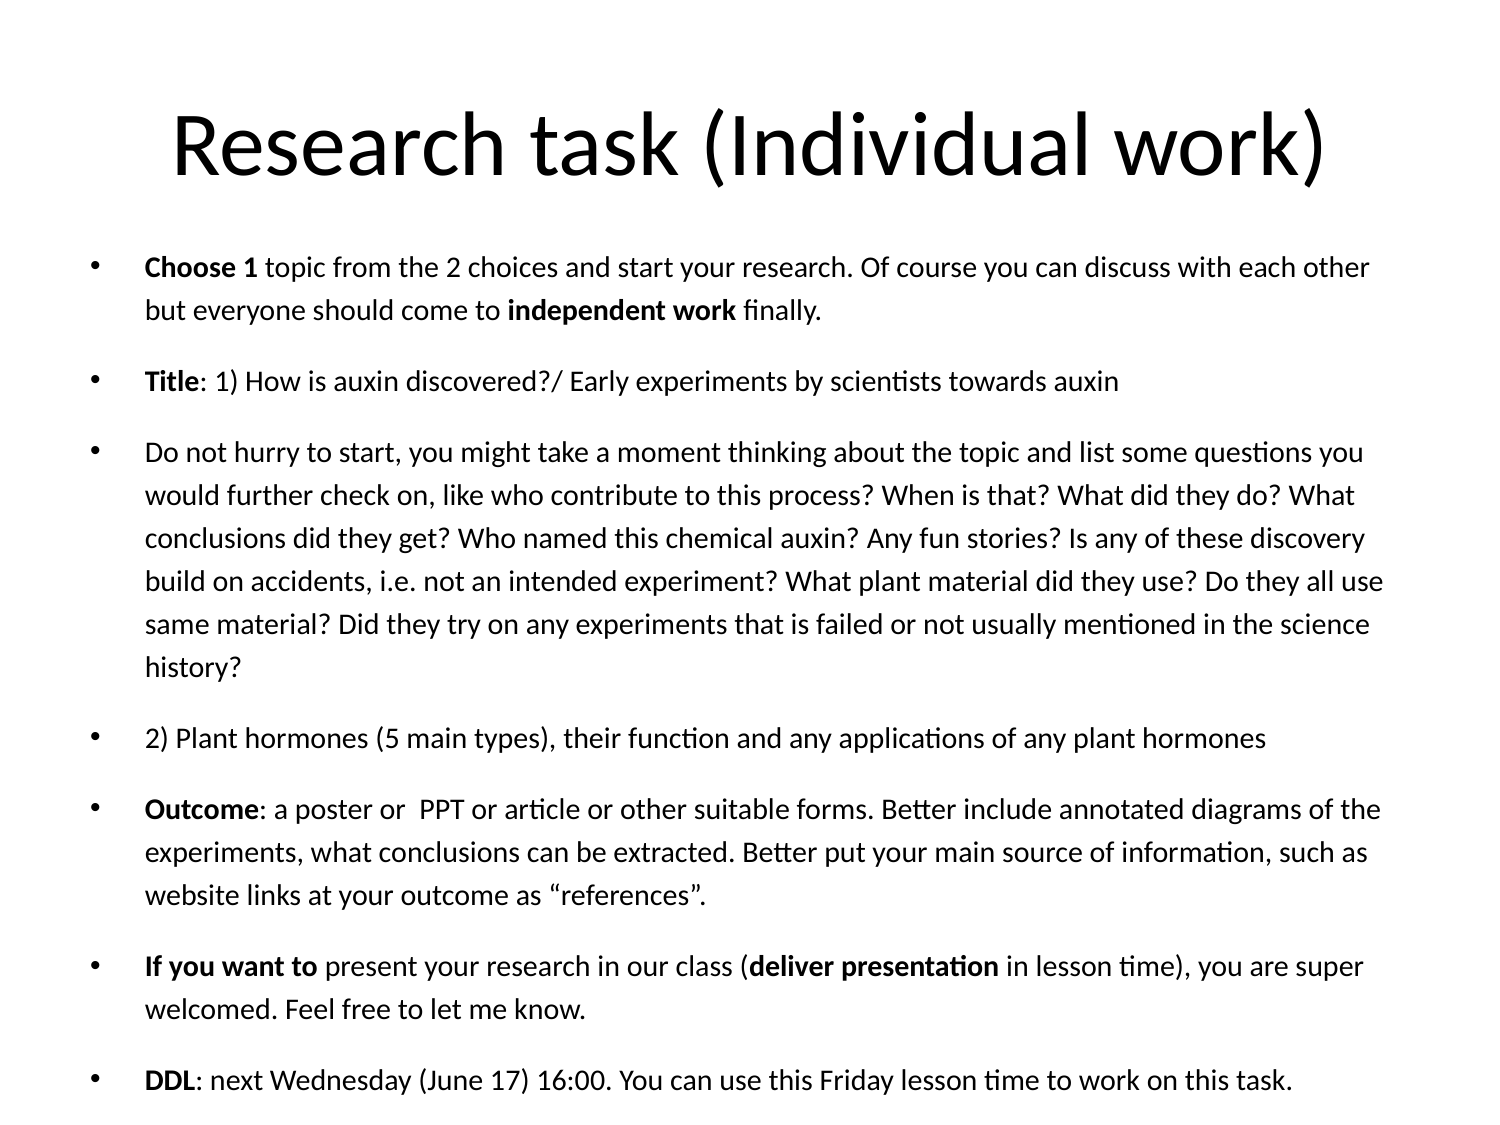

# Research task (Individual work)
Choose 1 topic from the 2 choices and start your research. Of course you can discuss with each other but everyone should come to independent work finally.
Title: 1) How is auxin discovered?/ Early experiments by scientists towards auxin
Do not hurry to start, you might take a moment thinking about the topic and list some questions you would further check on, like who contribute to this process? When is that? What did they do? What conclusions did they get? Who named this chemical auxin? Any fun stories? Is any of these discovery build on accidents, i.e. not an intended experiment? What plant material did they use? Do they all use same material? Did they try on any experiments that is failed or not usually mentioned in the science history?
2) Plant hormones (5 main types), their function and any applications of any plant hormones
Outcome: a poster or  PPT or article or other suitable forms. Better include annotated diagrams of the experiments, what conclusions can be extracted. Better put your main source of information, such as website links at your outcome as “references”.
If you want to present your research in our class (deliver presentation in lesson time), you are super welcomed. Feel free to let me know.
DDL: next Wednesday (June 17) 16:00. You can use this Friday lesson time to work on this task.